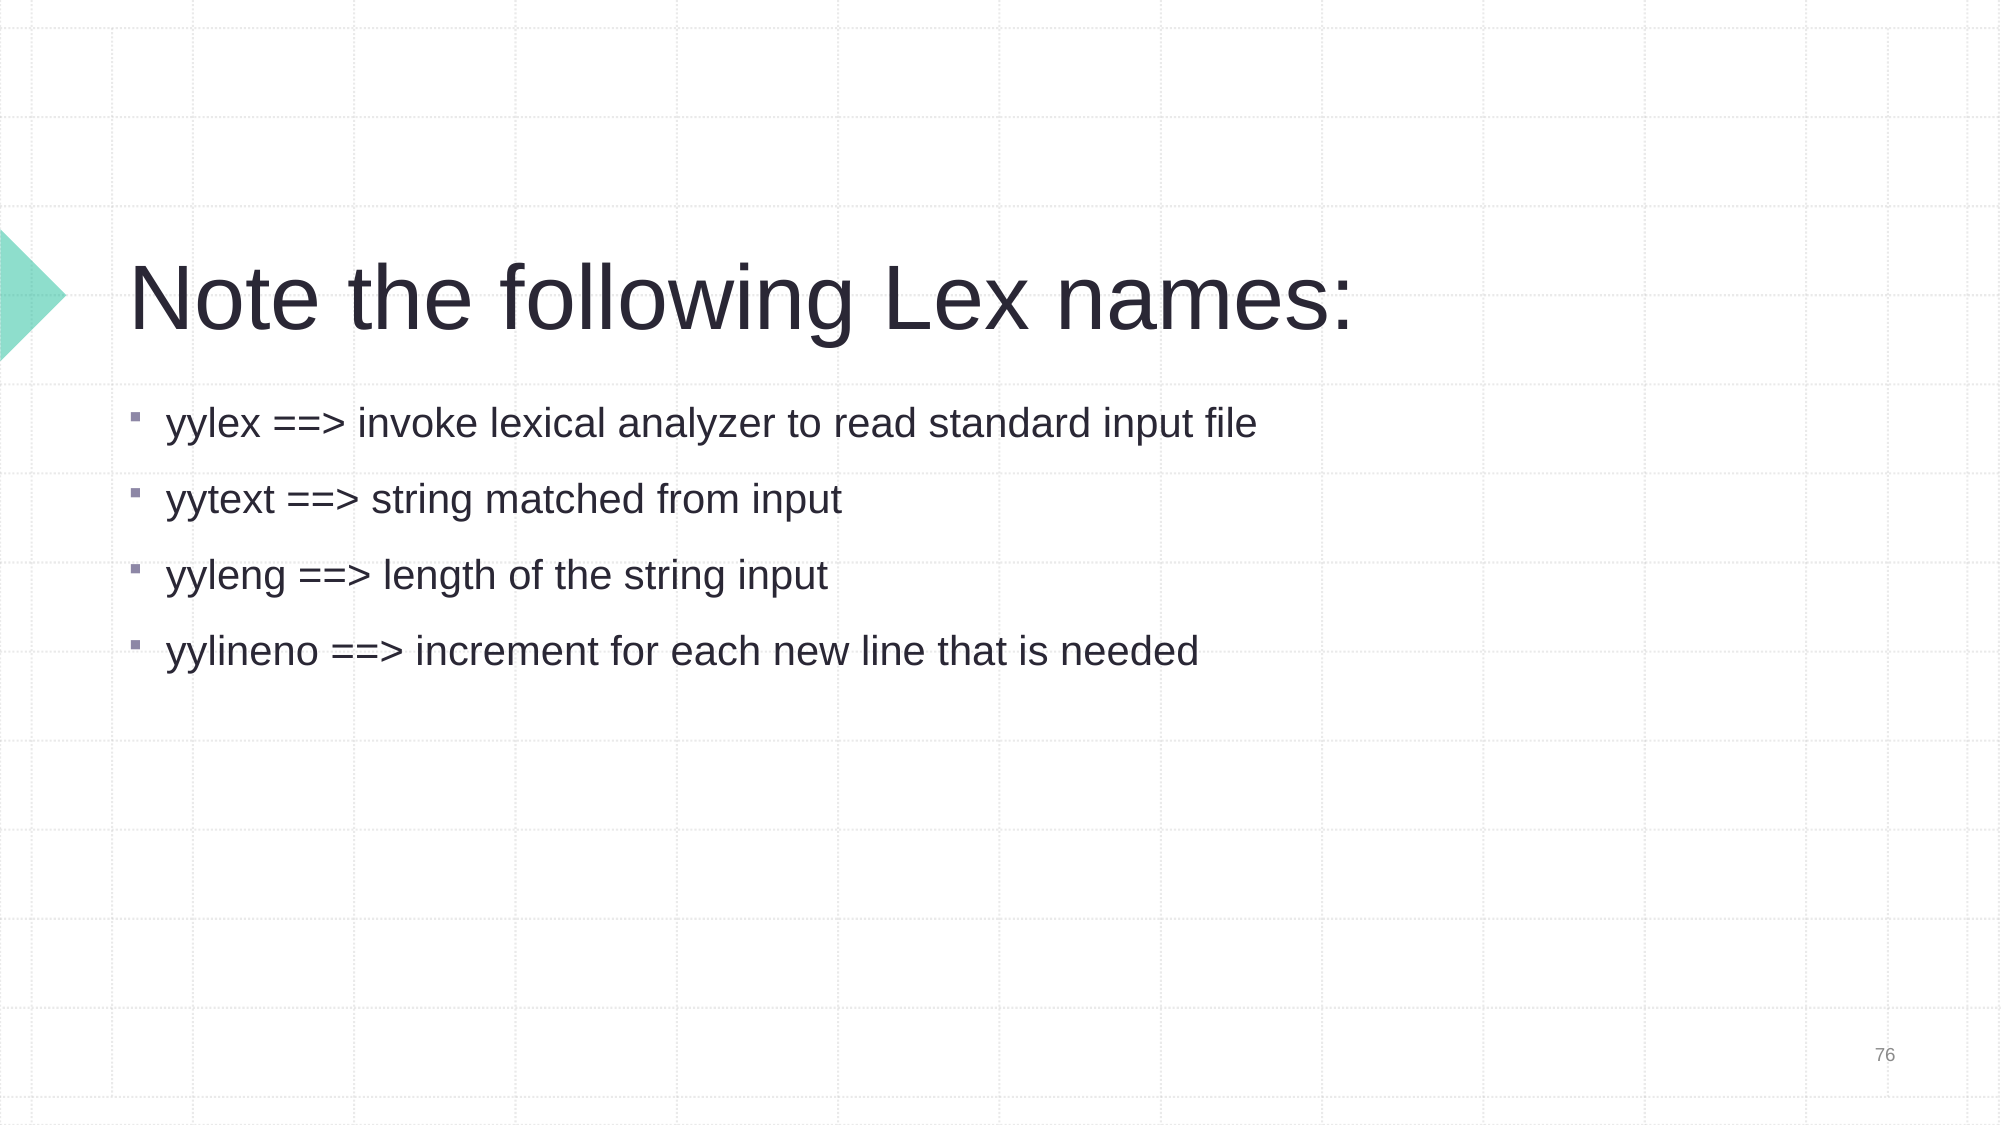

# Note the following Lex names:
yylex ==> invoke lexical analyzer to read standard input file
yytext ==> string matched from input
yyleng ==> length of the string input
yylineno ==> increment for each new line that is needed

76